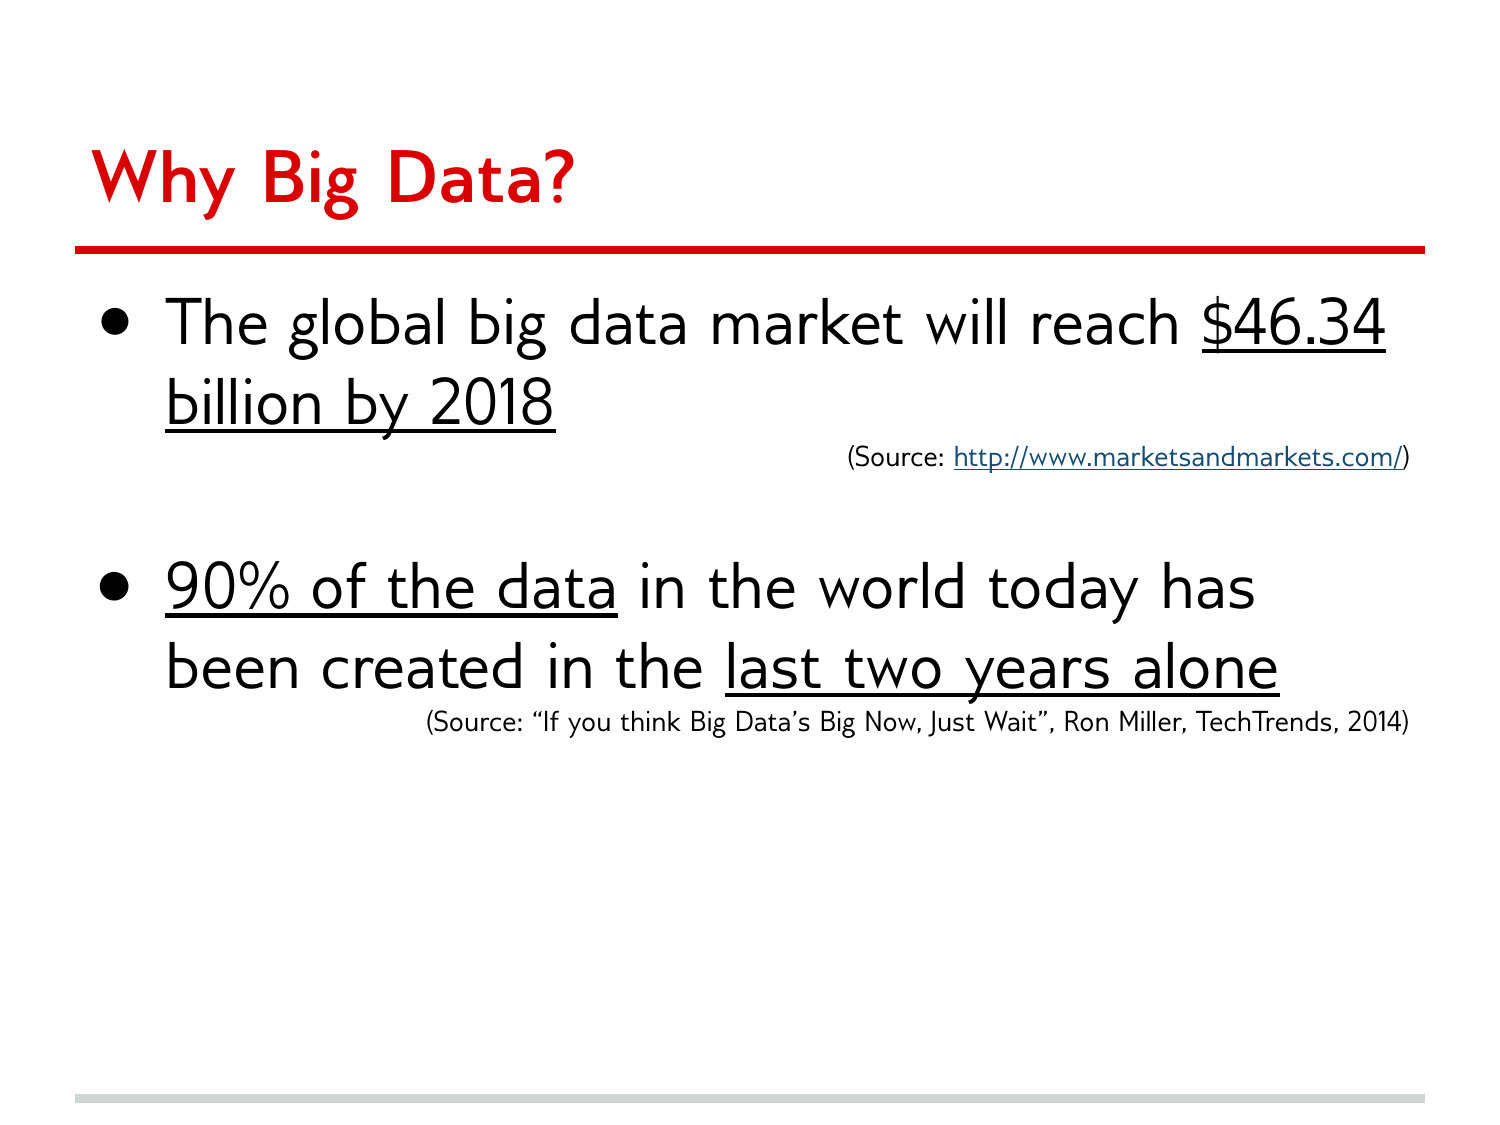

# Why Big Data?
The global big data market will reach $46.34 billion by 2018
(Source: http://www.marketsandmarkets.com/)

90% of the data in the world today has been created in the last two years alone
(Source: “If you think Big Data’s Big Now, Just Wait”, Ron Miller, TechTrends, 2014)